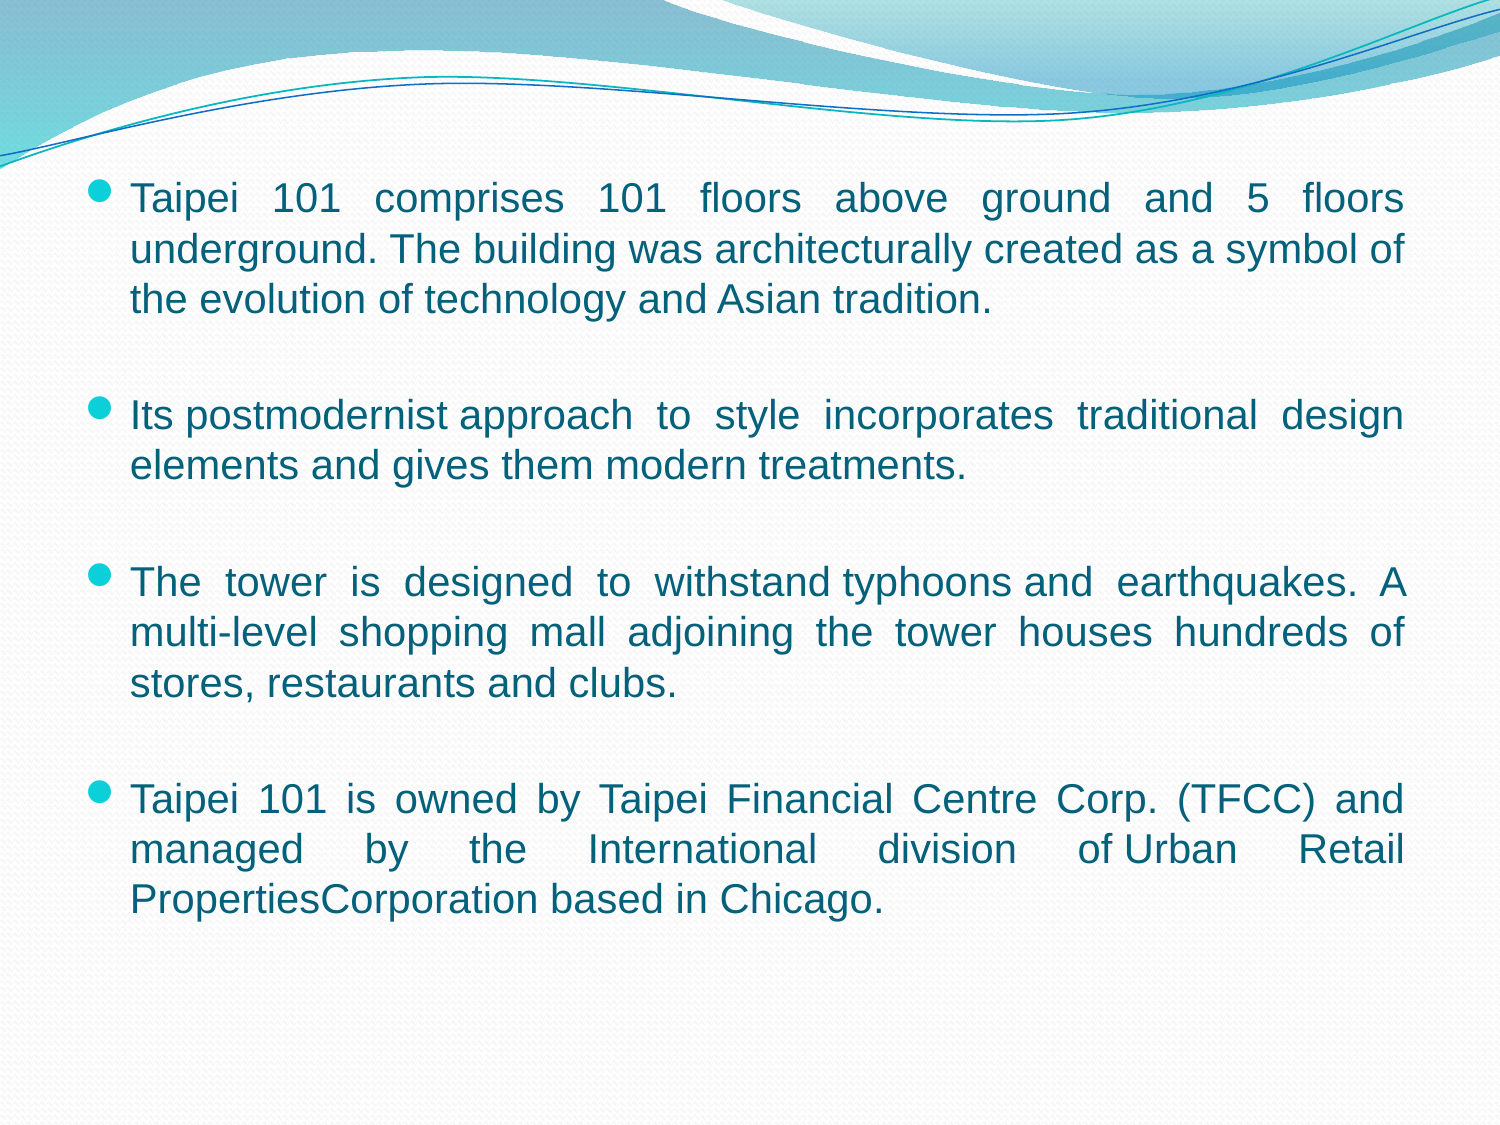

#

Taipei 101 comprises 101 floors above ground and 5 floors underground. The building was architecturally created as a symbol of the evolution of technology and Asian tradition.

Its postmodernist approach to style incorporates traditional design elements and gives them modern treatments.

The tower is designed to withstand typhoons and earthquakes. A multi-level shopping mall adjoining the tower houses hundreds of stores, restaurants and clubs.

Taipei 101 is owned by Taipei Financial Centre Corp. (TFCC) and managed by the International division of Urban Retail PropertiesCorporation based in Chicago.